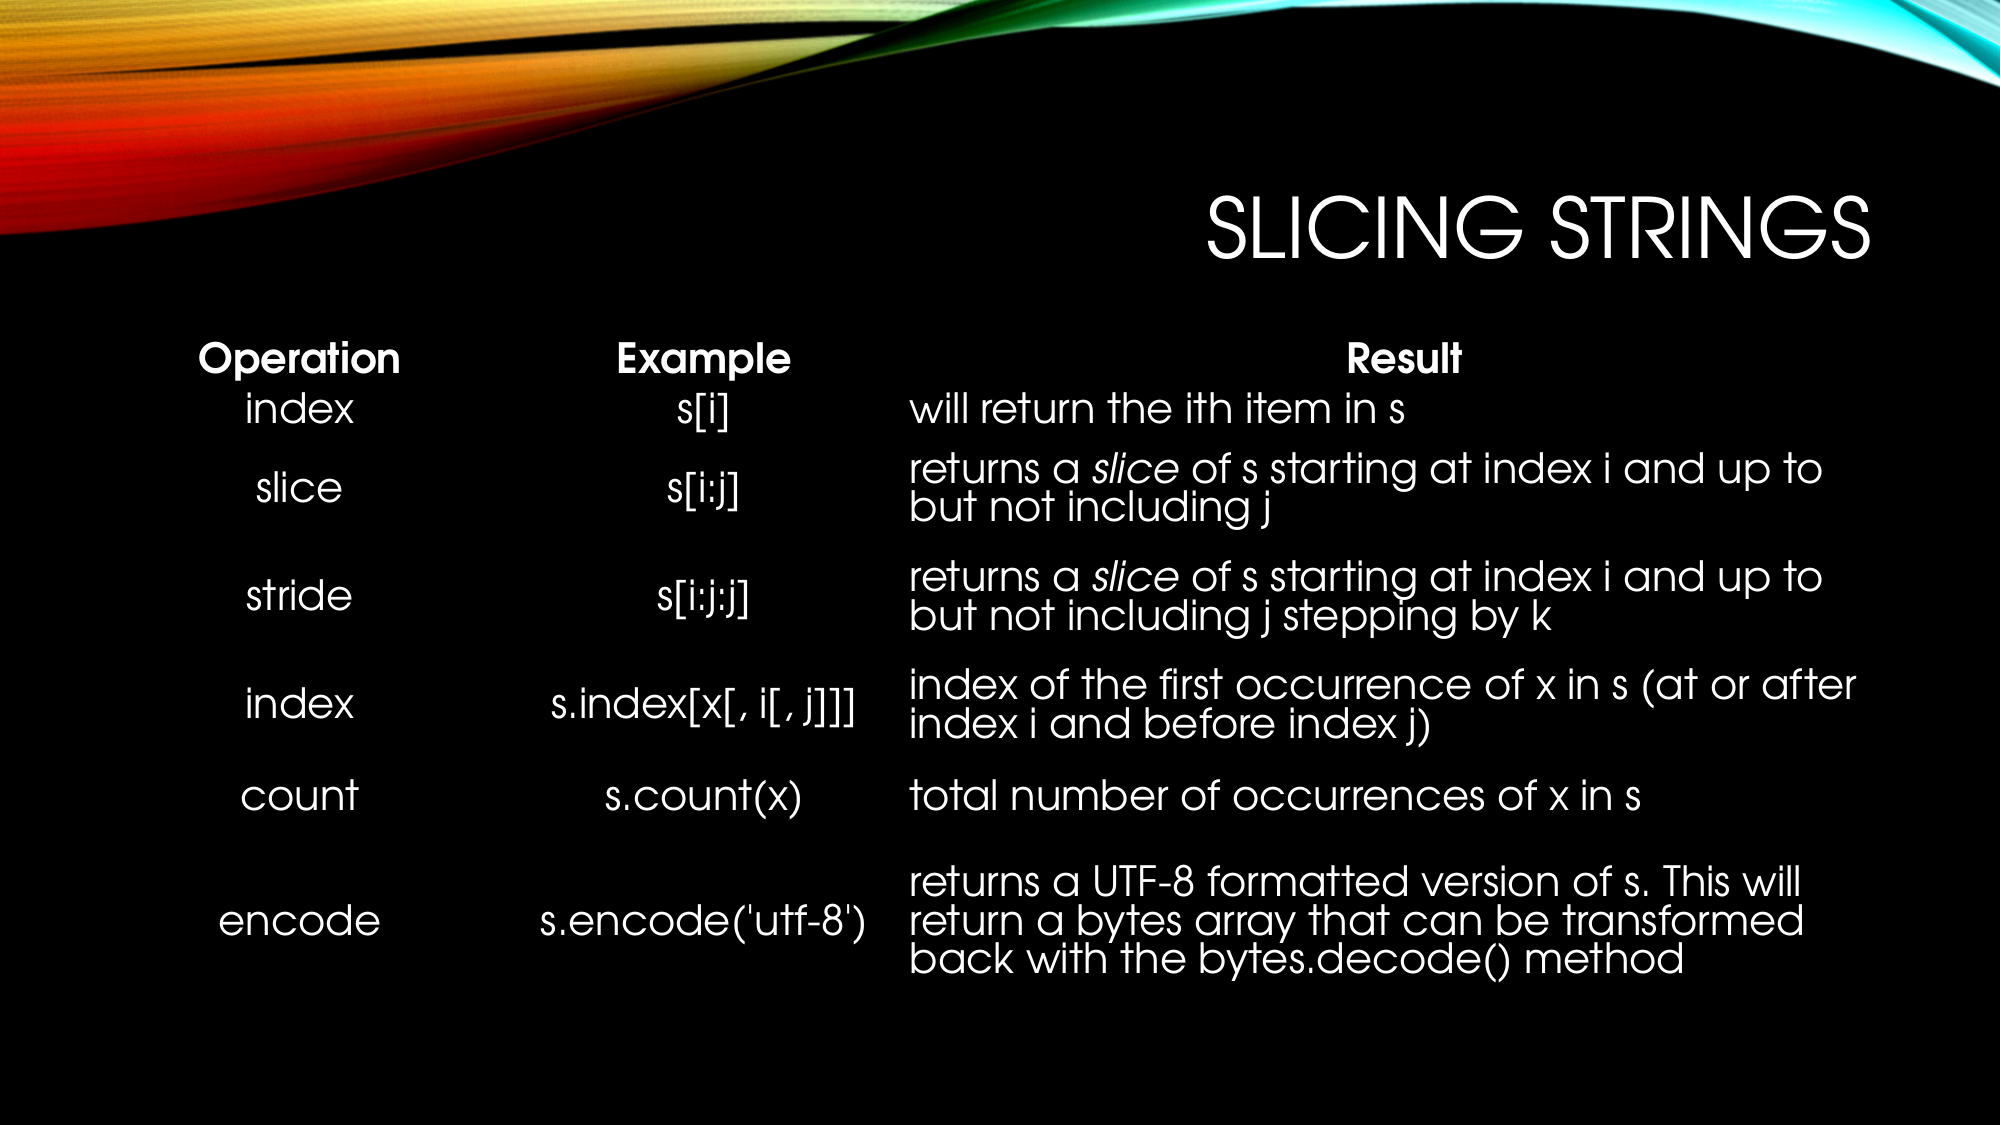

# Slicing Strings
| Operation | Example | Result |
| --- | --- | --- |
| index | s[i] | will return the ith item in s |
| slice | s[i:j] | returns a slice of s starting at index i and up to but not including j |
| stride | s[i:j:j] | returns a slice of s starting at index i and up to but not including j stepping by k |
| index | s.index[x[, i[, j]]] | index of the first occurrence of x in s (at or after index i and before index j) |
| count | s.count(x) | total number of occurrences of x in s |
| encode | s.encode('utf-8') | returns a UTF-8 formatted version of s. This will return a bytes array that can be transformed back with the bytes.decode() method |